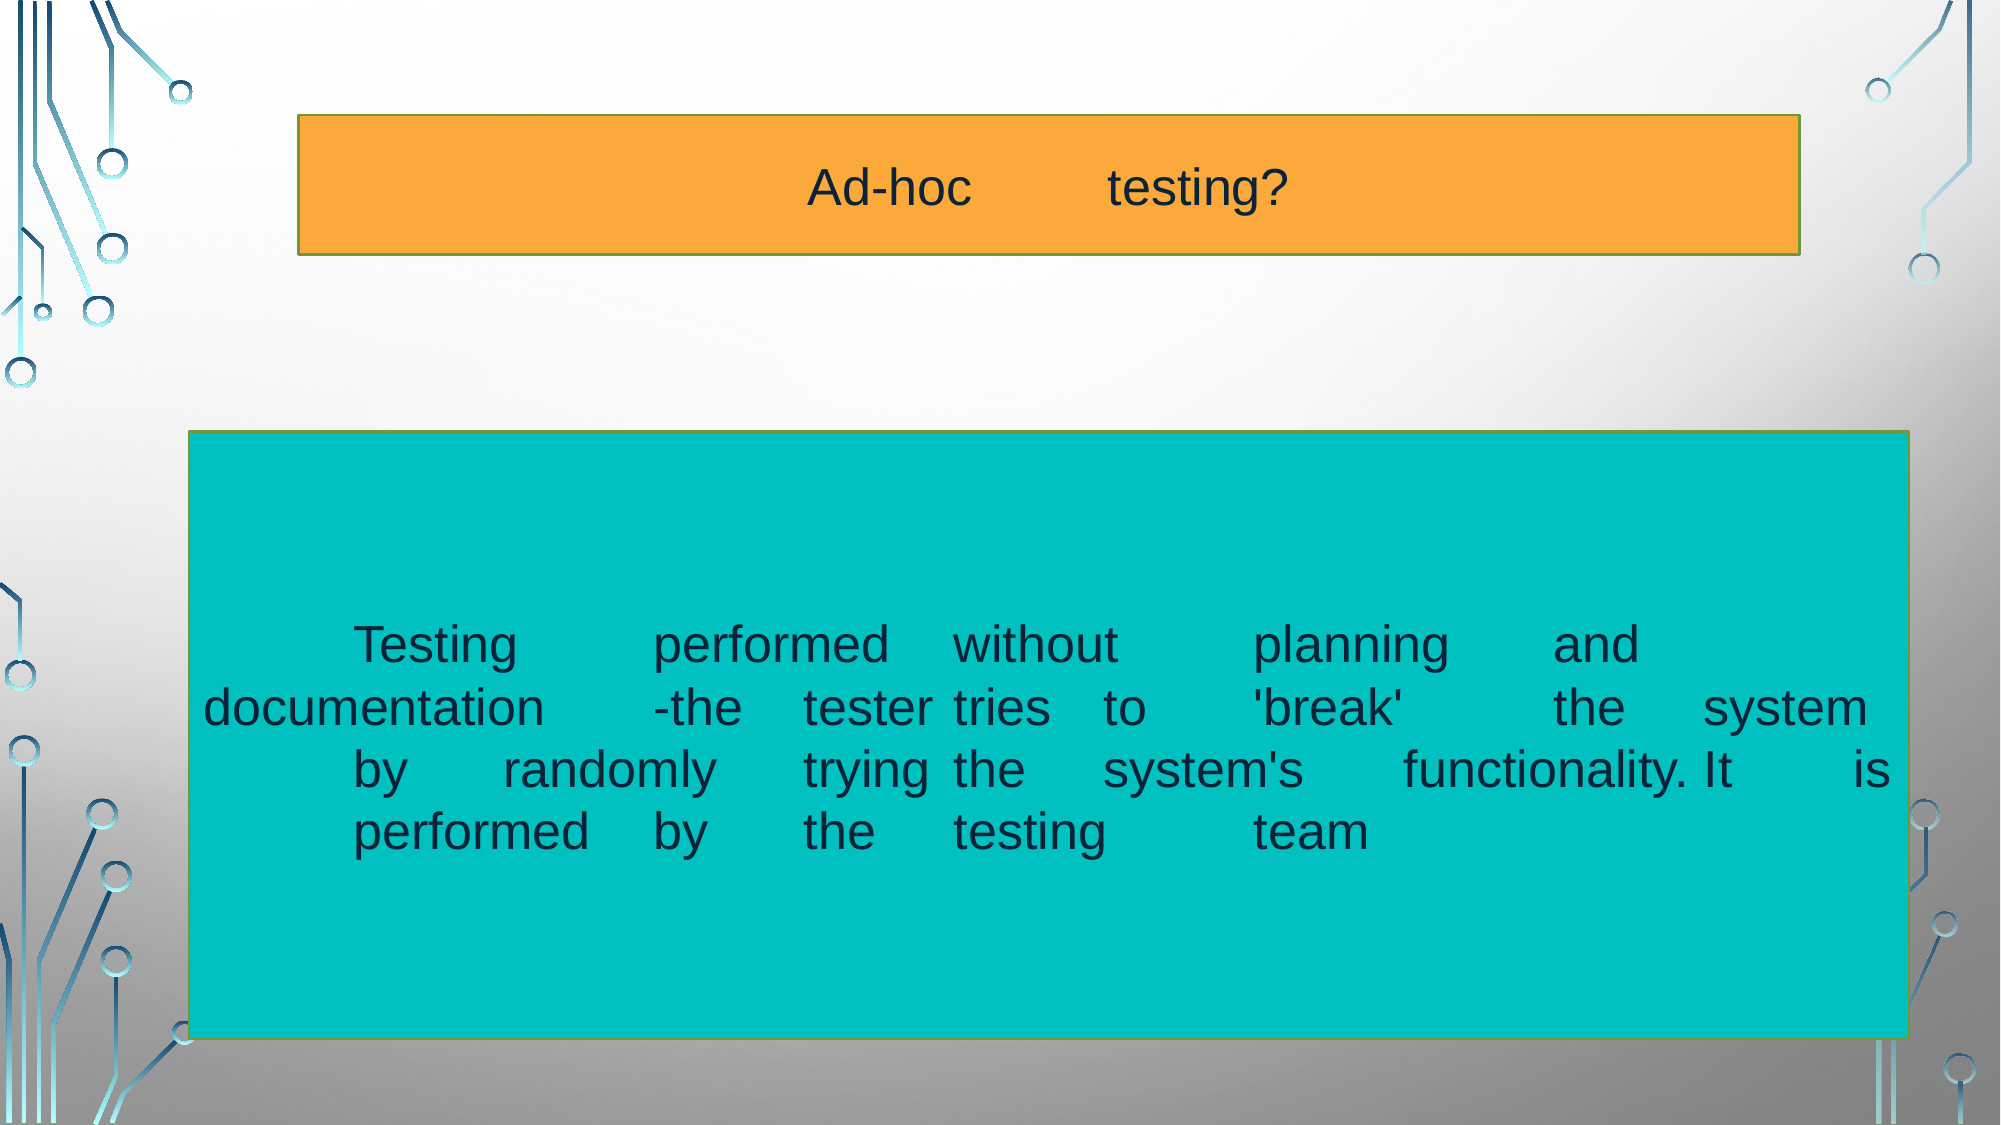

Ad-hoc	testing?
	Testing	performed	without	planning	and	documentation	-the	tester	tries	to	'break'	the	system	by	randomly	trying	the	system's	functionality.	It	is	performed	by	the	testing	team